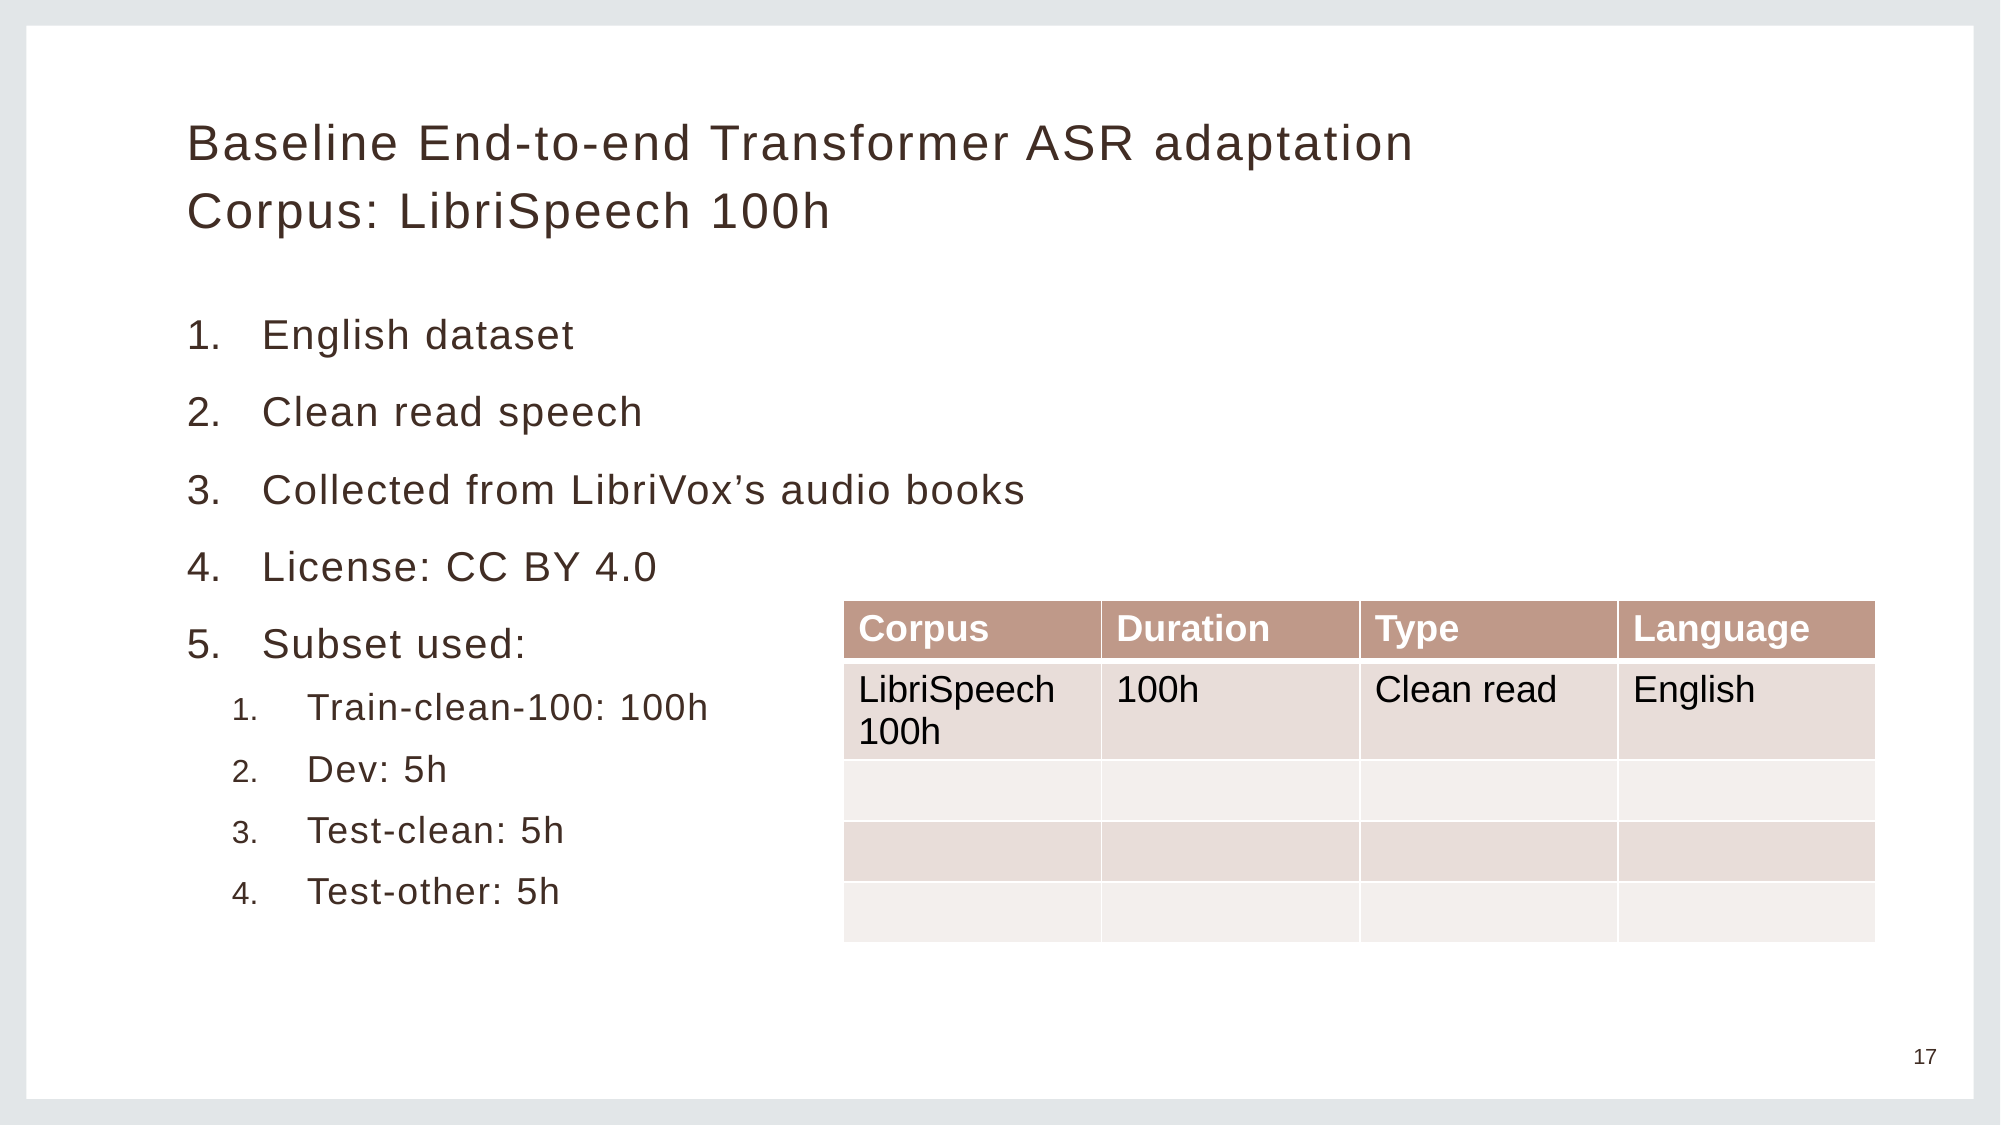

Baseline End-to-end Transformer ASR adaptation
Corpus: LibriSpeech 100h
English dataset
Clean read speech
Collected from LibriVox’s audio books
License: CC BY 4.0
Subset used:
Train-clean-100: 100h
Dev: 5h
Test-clean: 5h
Test-other: 5h
| Corpus | Duration | Type | Language |
| --- | --- | --- | --- |
| LibriSpeech 100h | 100h | Clean read | English |
|  |  |  |  |
|  |  |  |  |
|  |  |  |  |
17